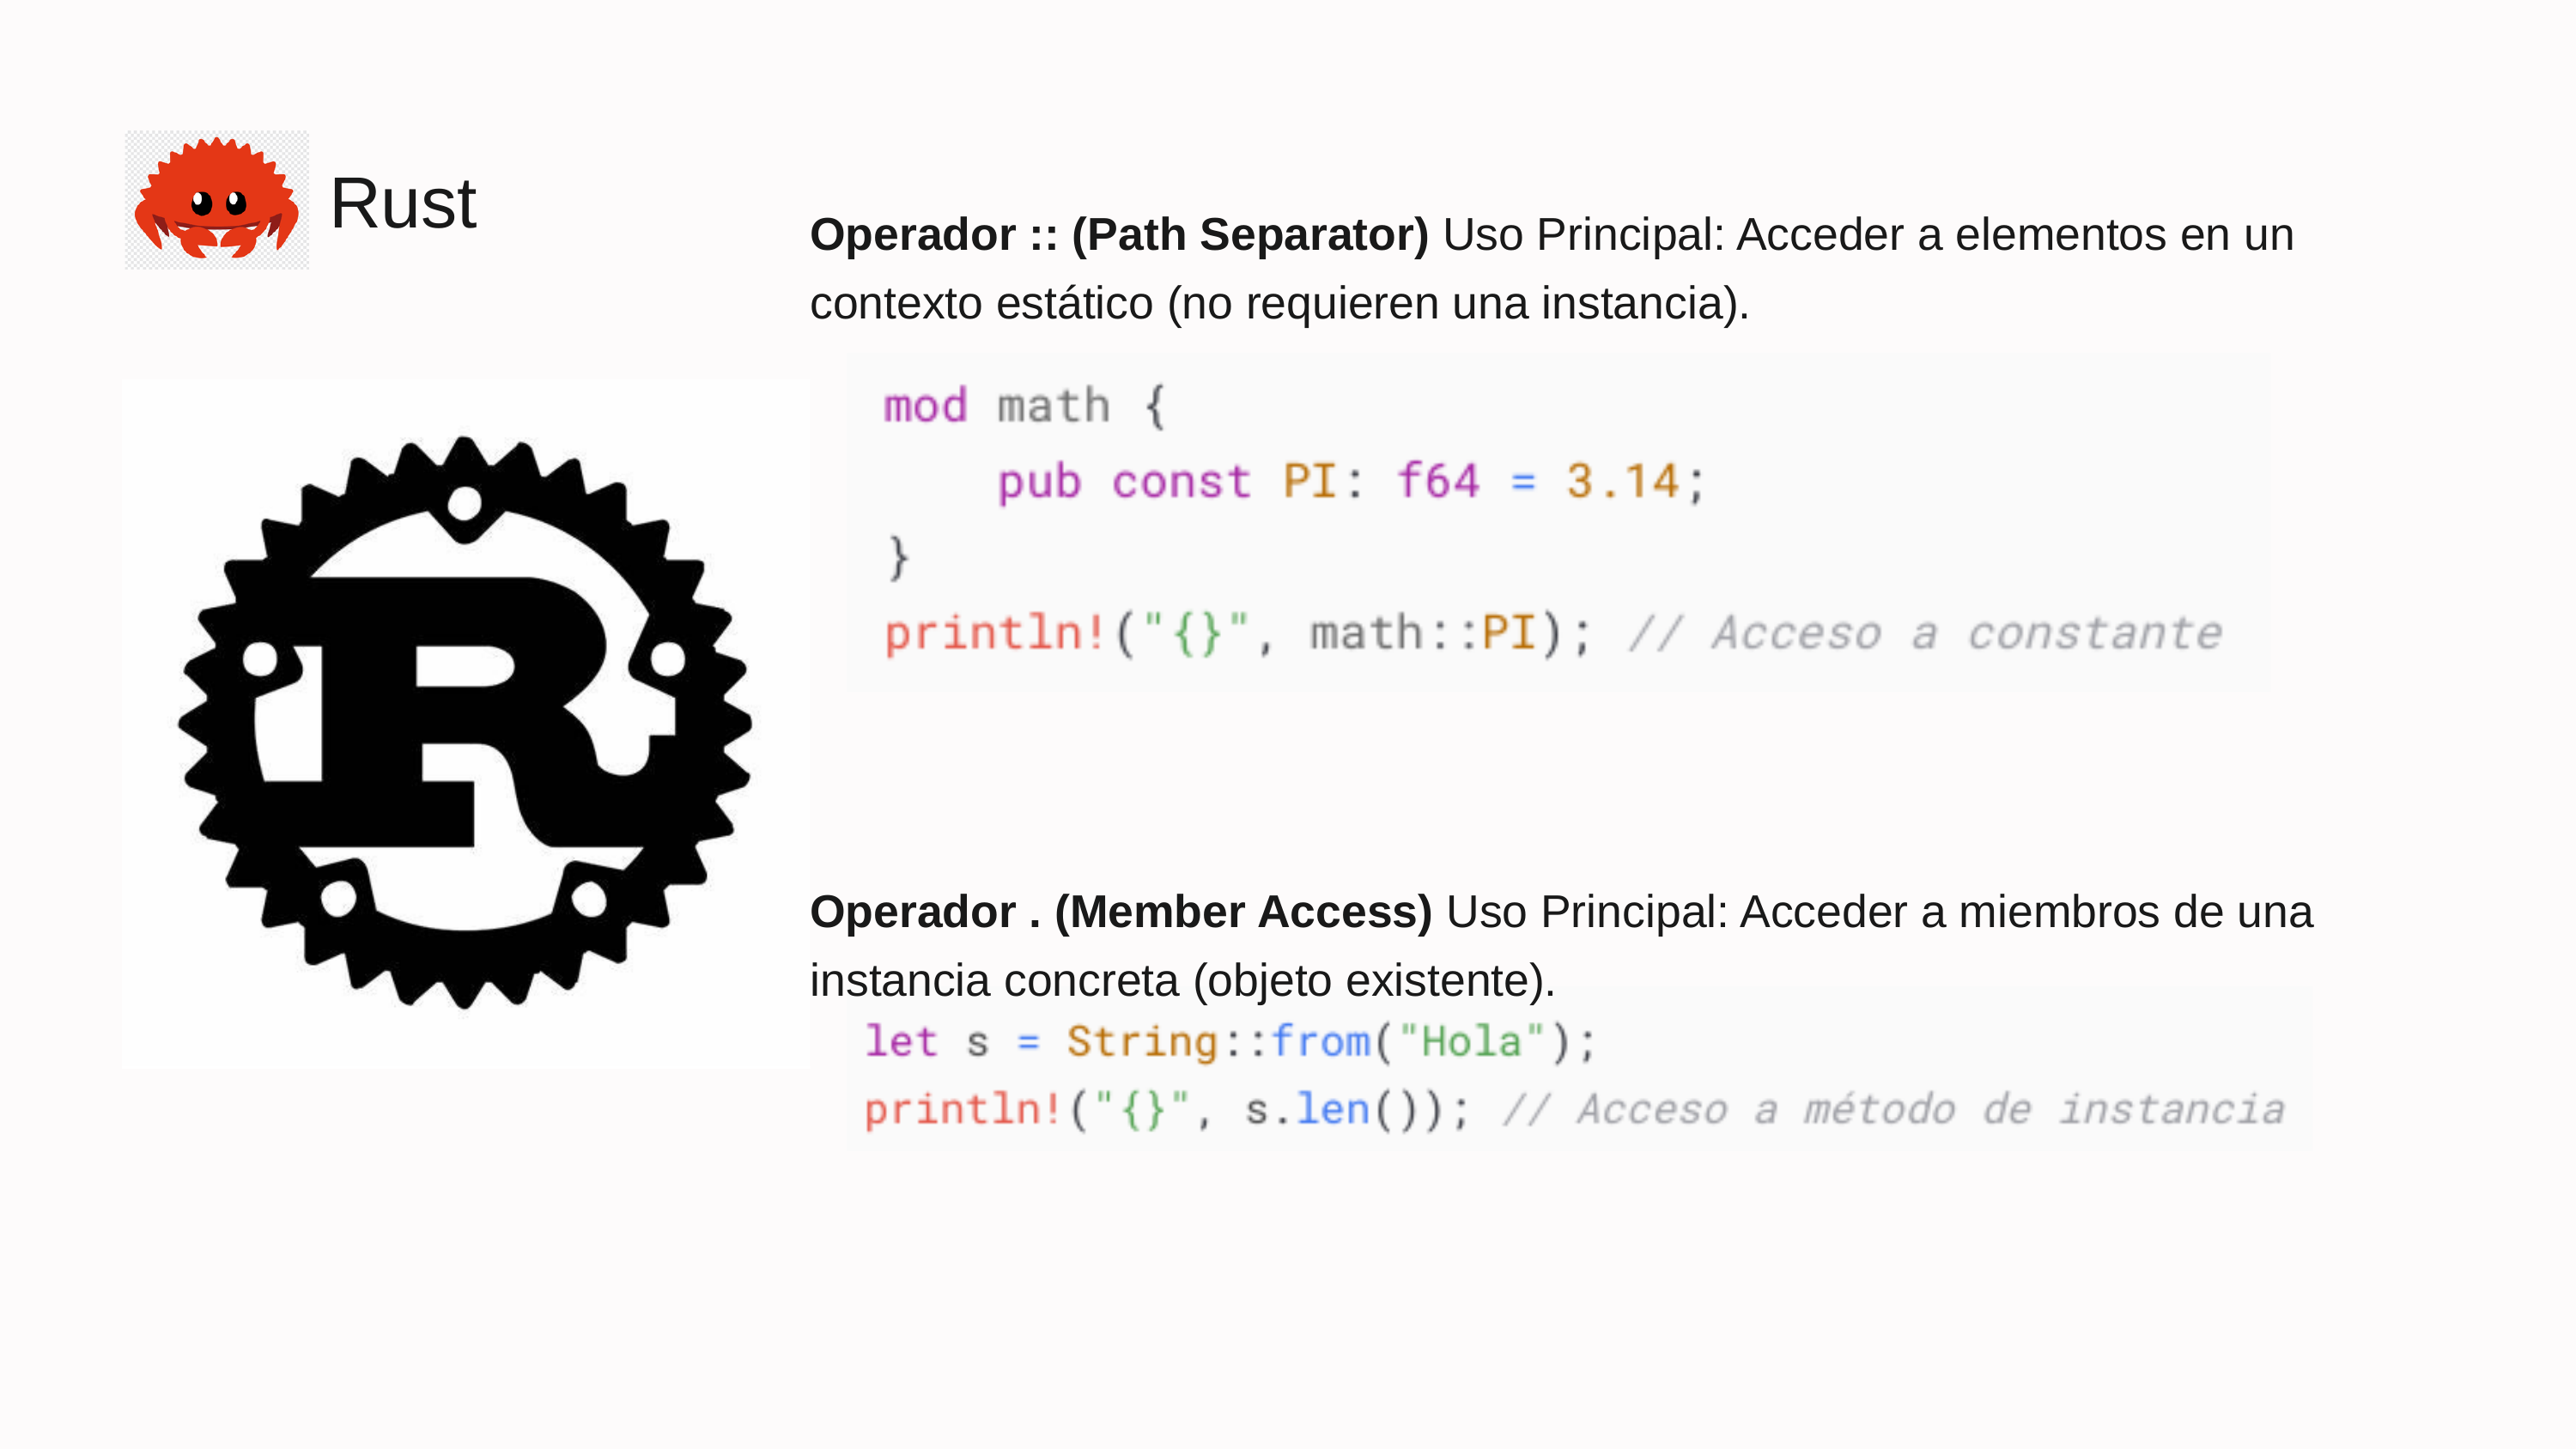

Rust
Operador :: (Path Separator) Uso Principal: Acceder a elementos en un contexto estático (no requieren una instancia).

Operador . (Member Access) Uso Principal: Acceder a miembros de una instancia concreta (objeto existente).